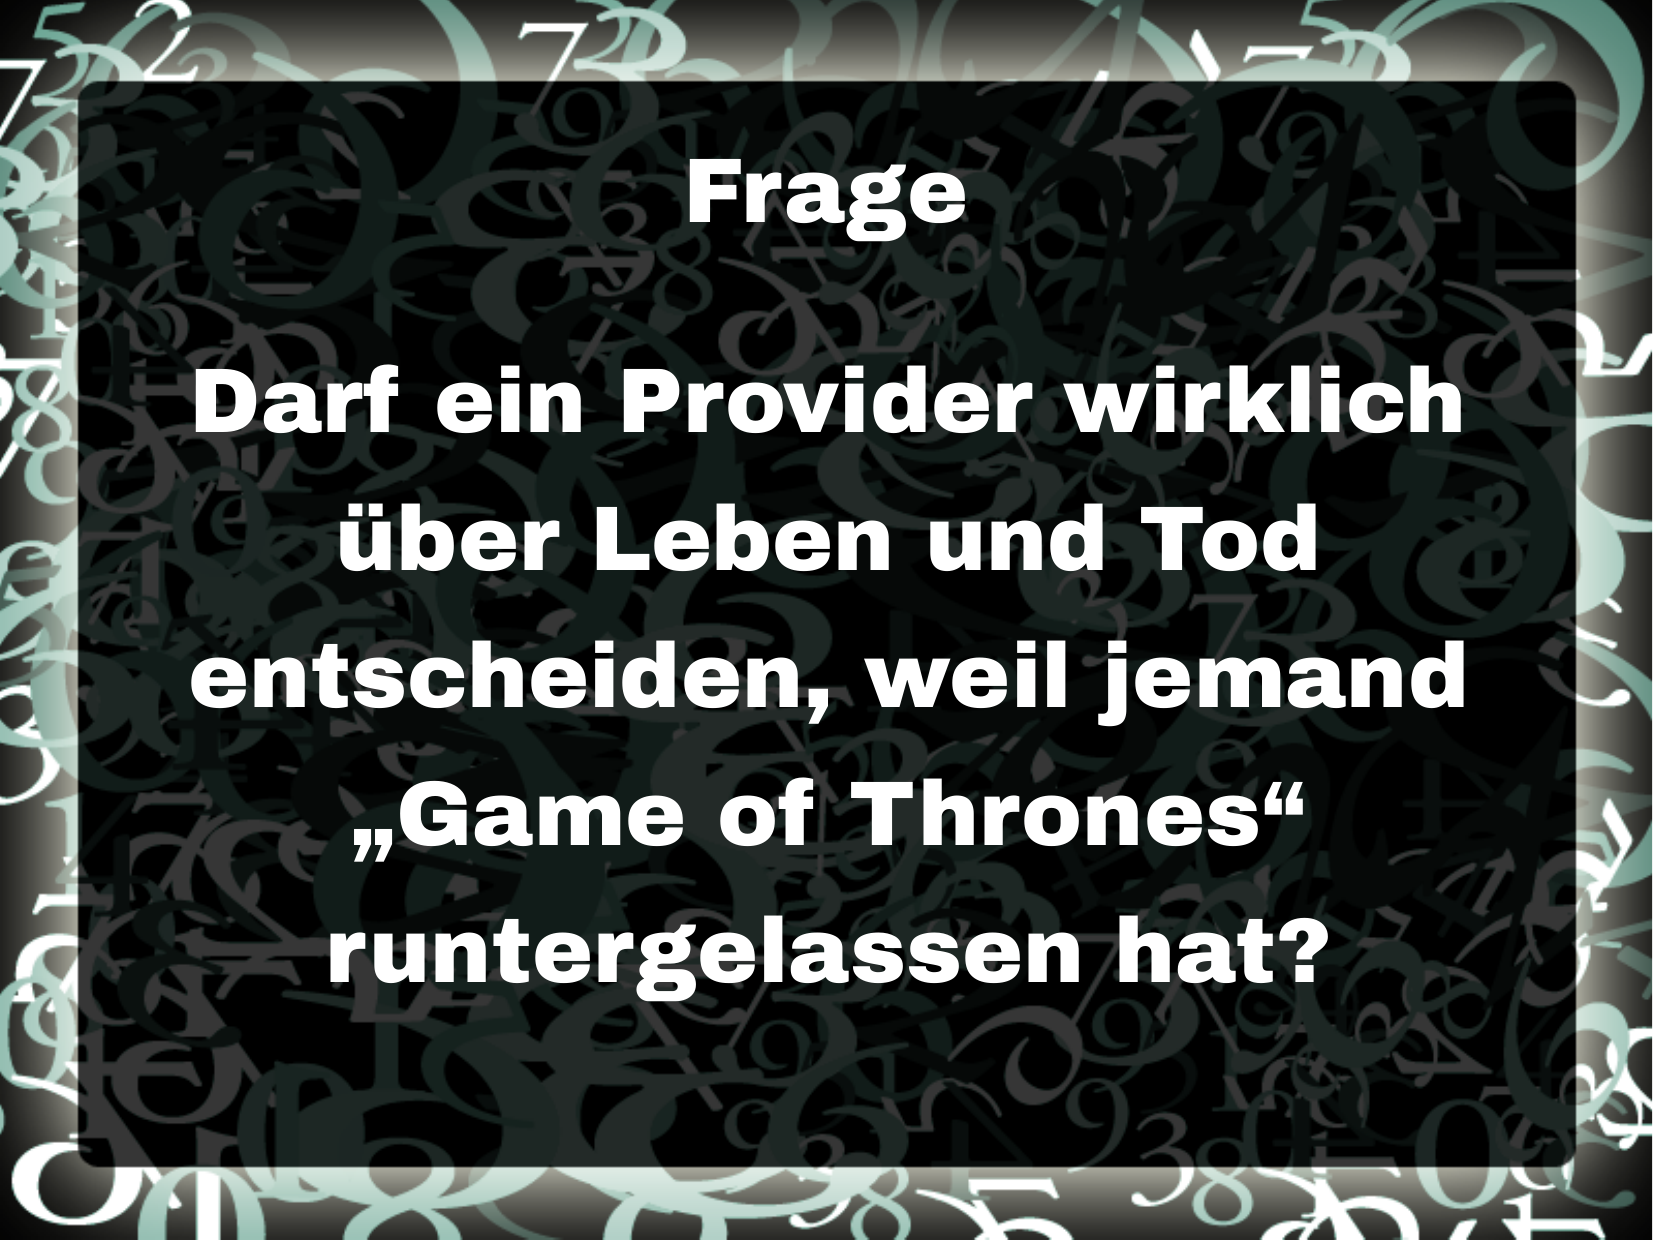

# Frage
Darf ein Provider wirklich über Leben und Tod entscheiden, weil jemand „Game of Thrones“ runtergelassen hat?